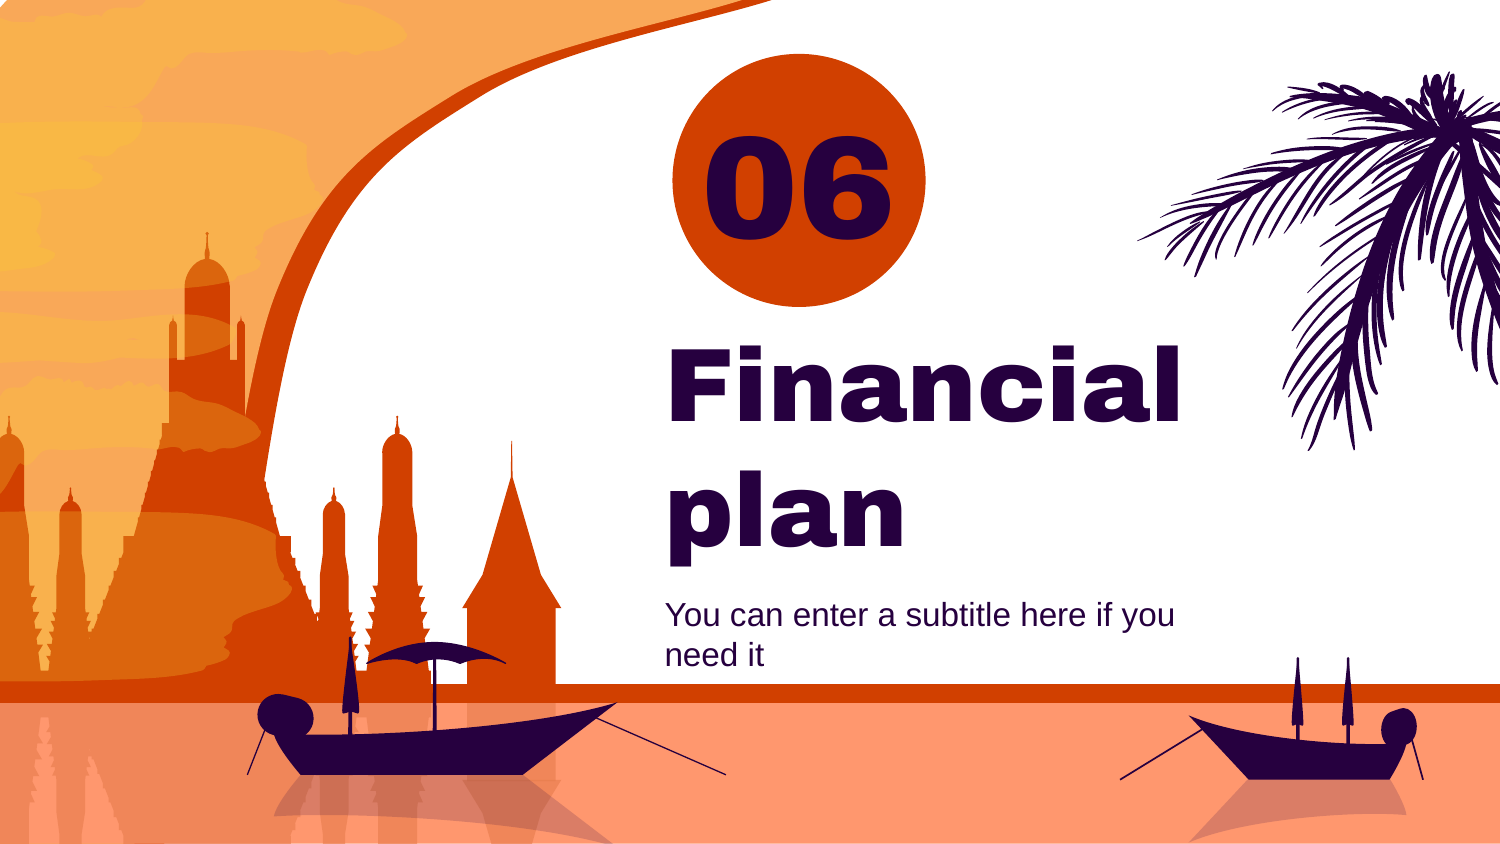

06
# Financial plan
You can enter a subtitle here if you need it